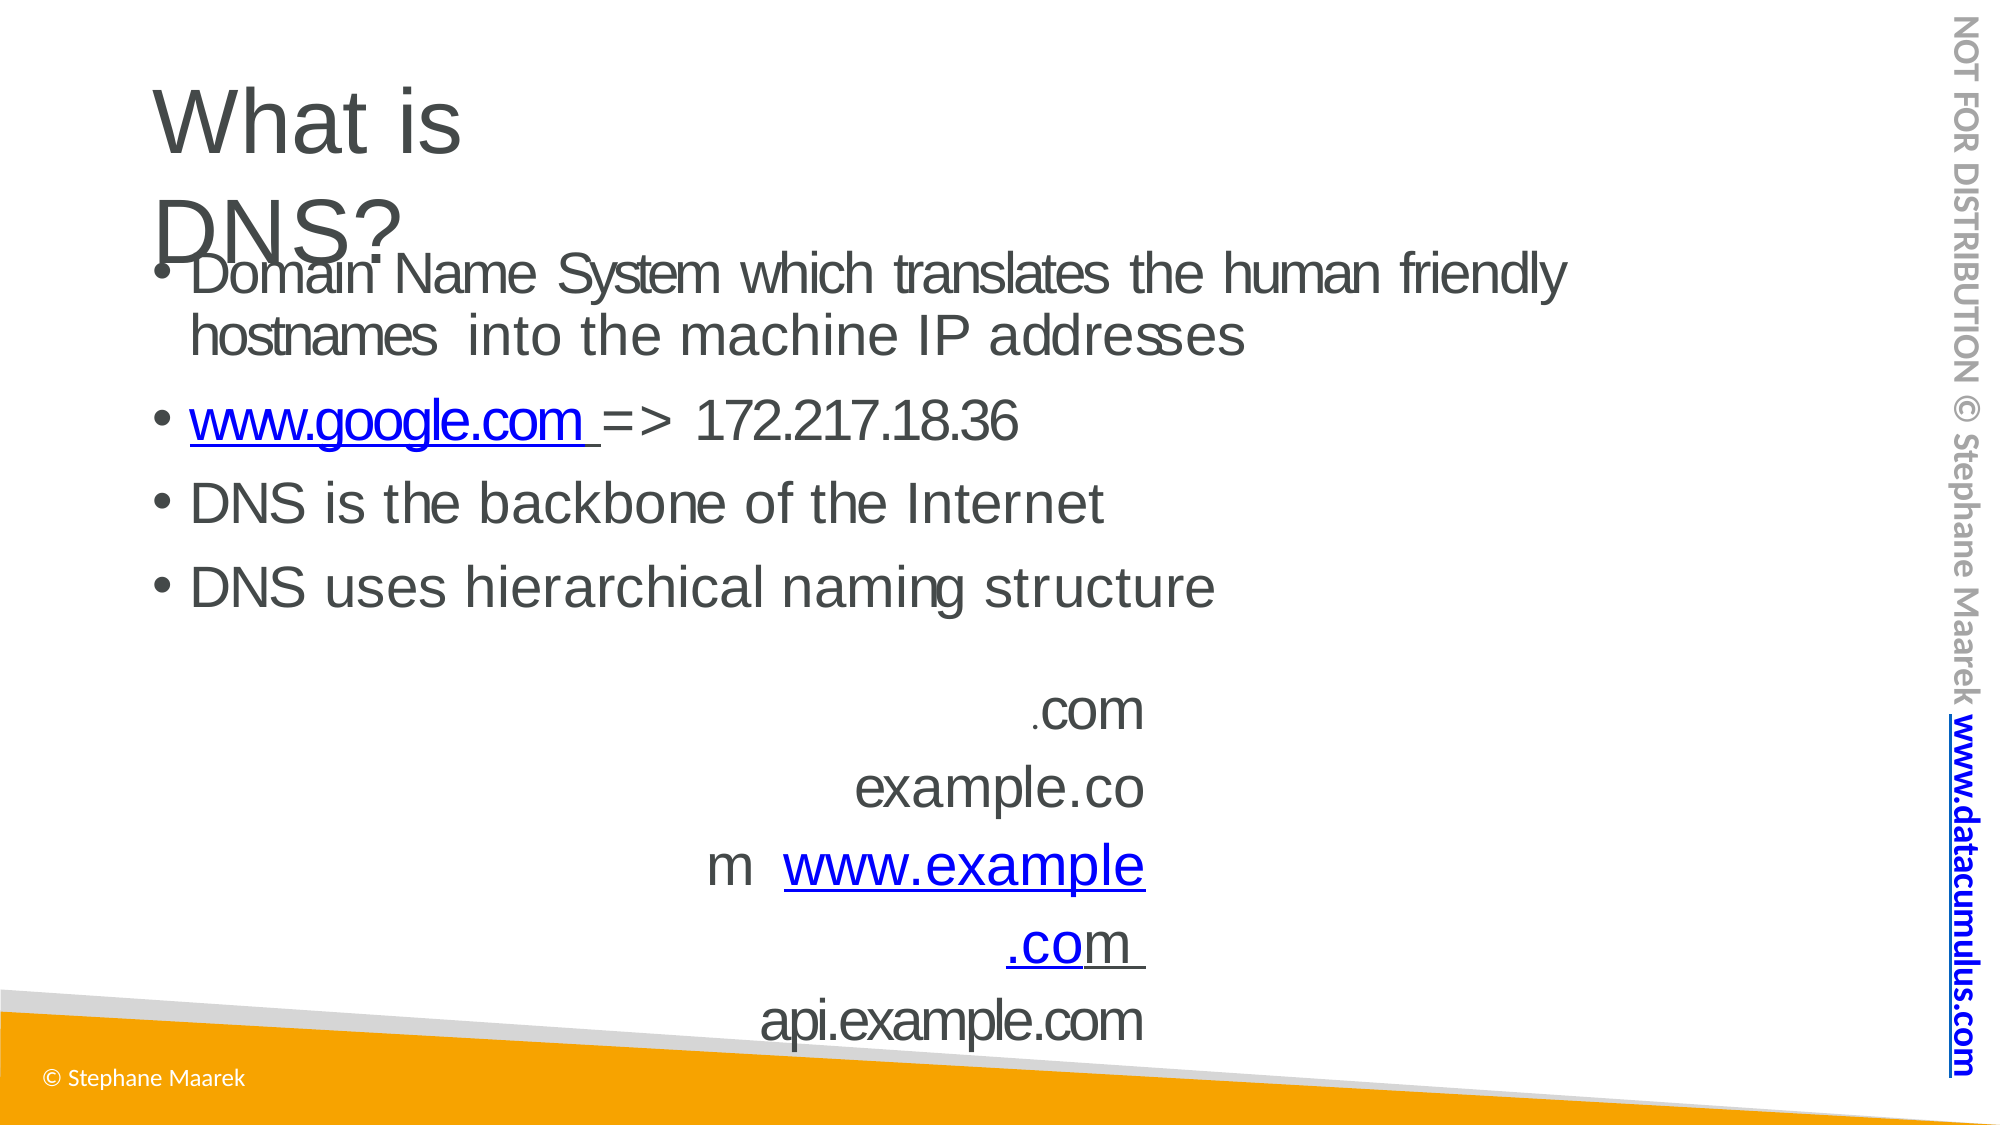

NOT FOR DISTRIBUTION © Stephane Maarek www.datacumulus.com
# What is DNS?
Domain Name System which translates the human friendly hostnames  into the machine IP addresses
www.google.com => 172.217.18.36
DNS is the backbone of the Internet
DNS uses hierarchical naming structure
.com
example.com  www.example.com  api.example.com
© Stephane Maarek